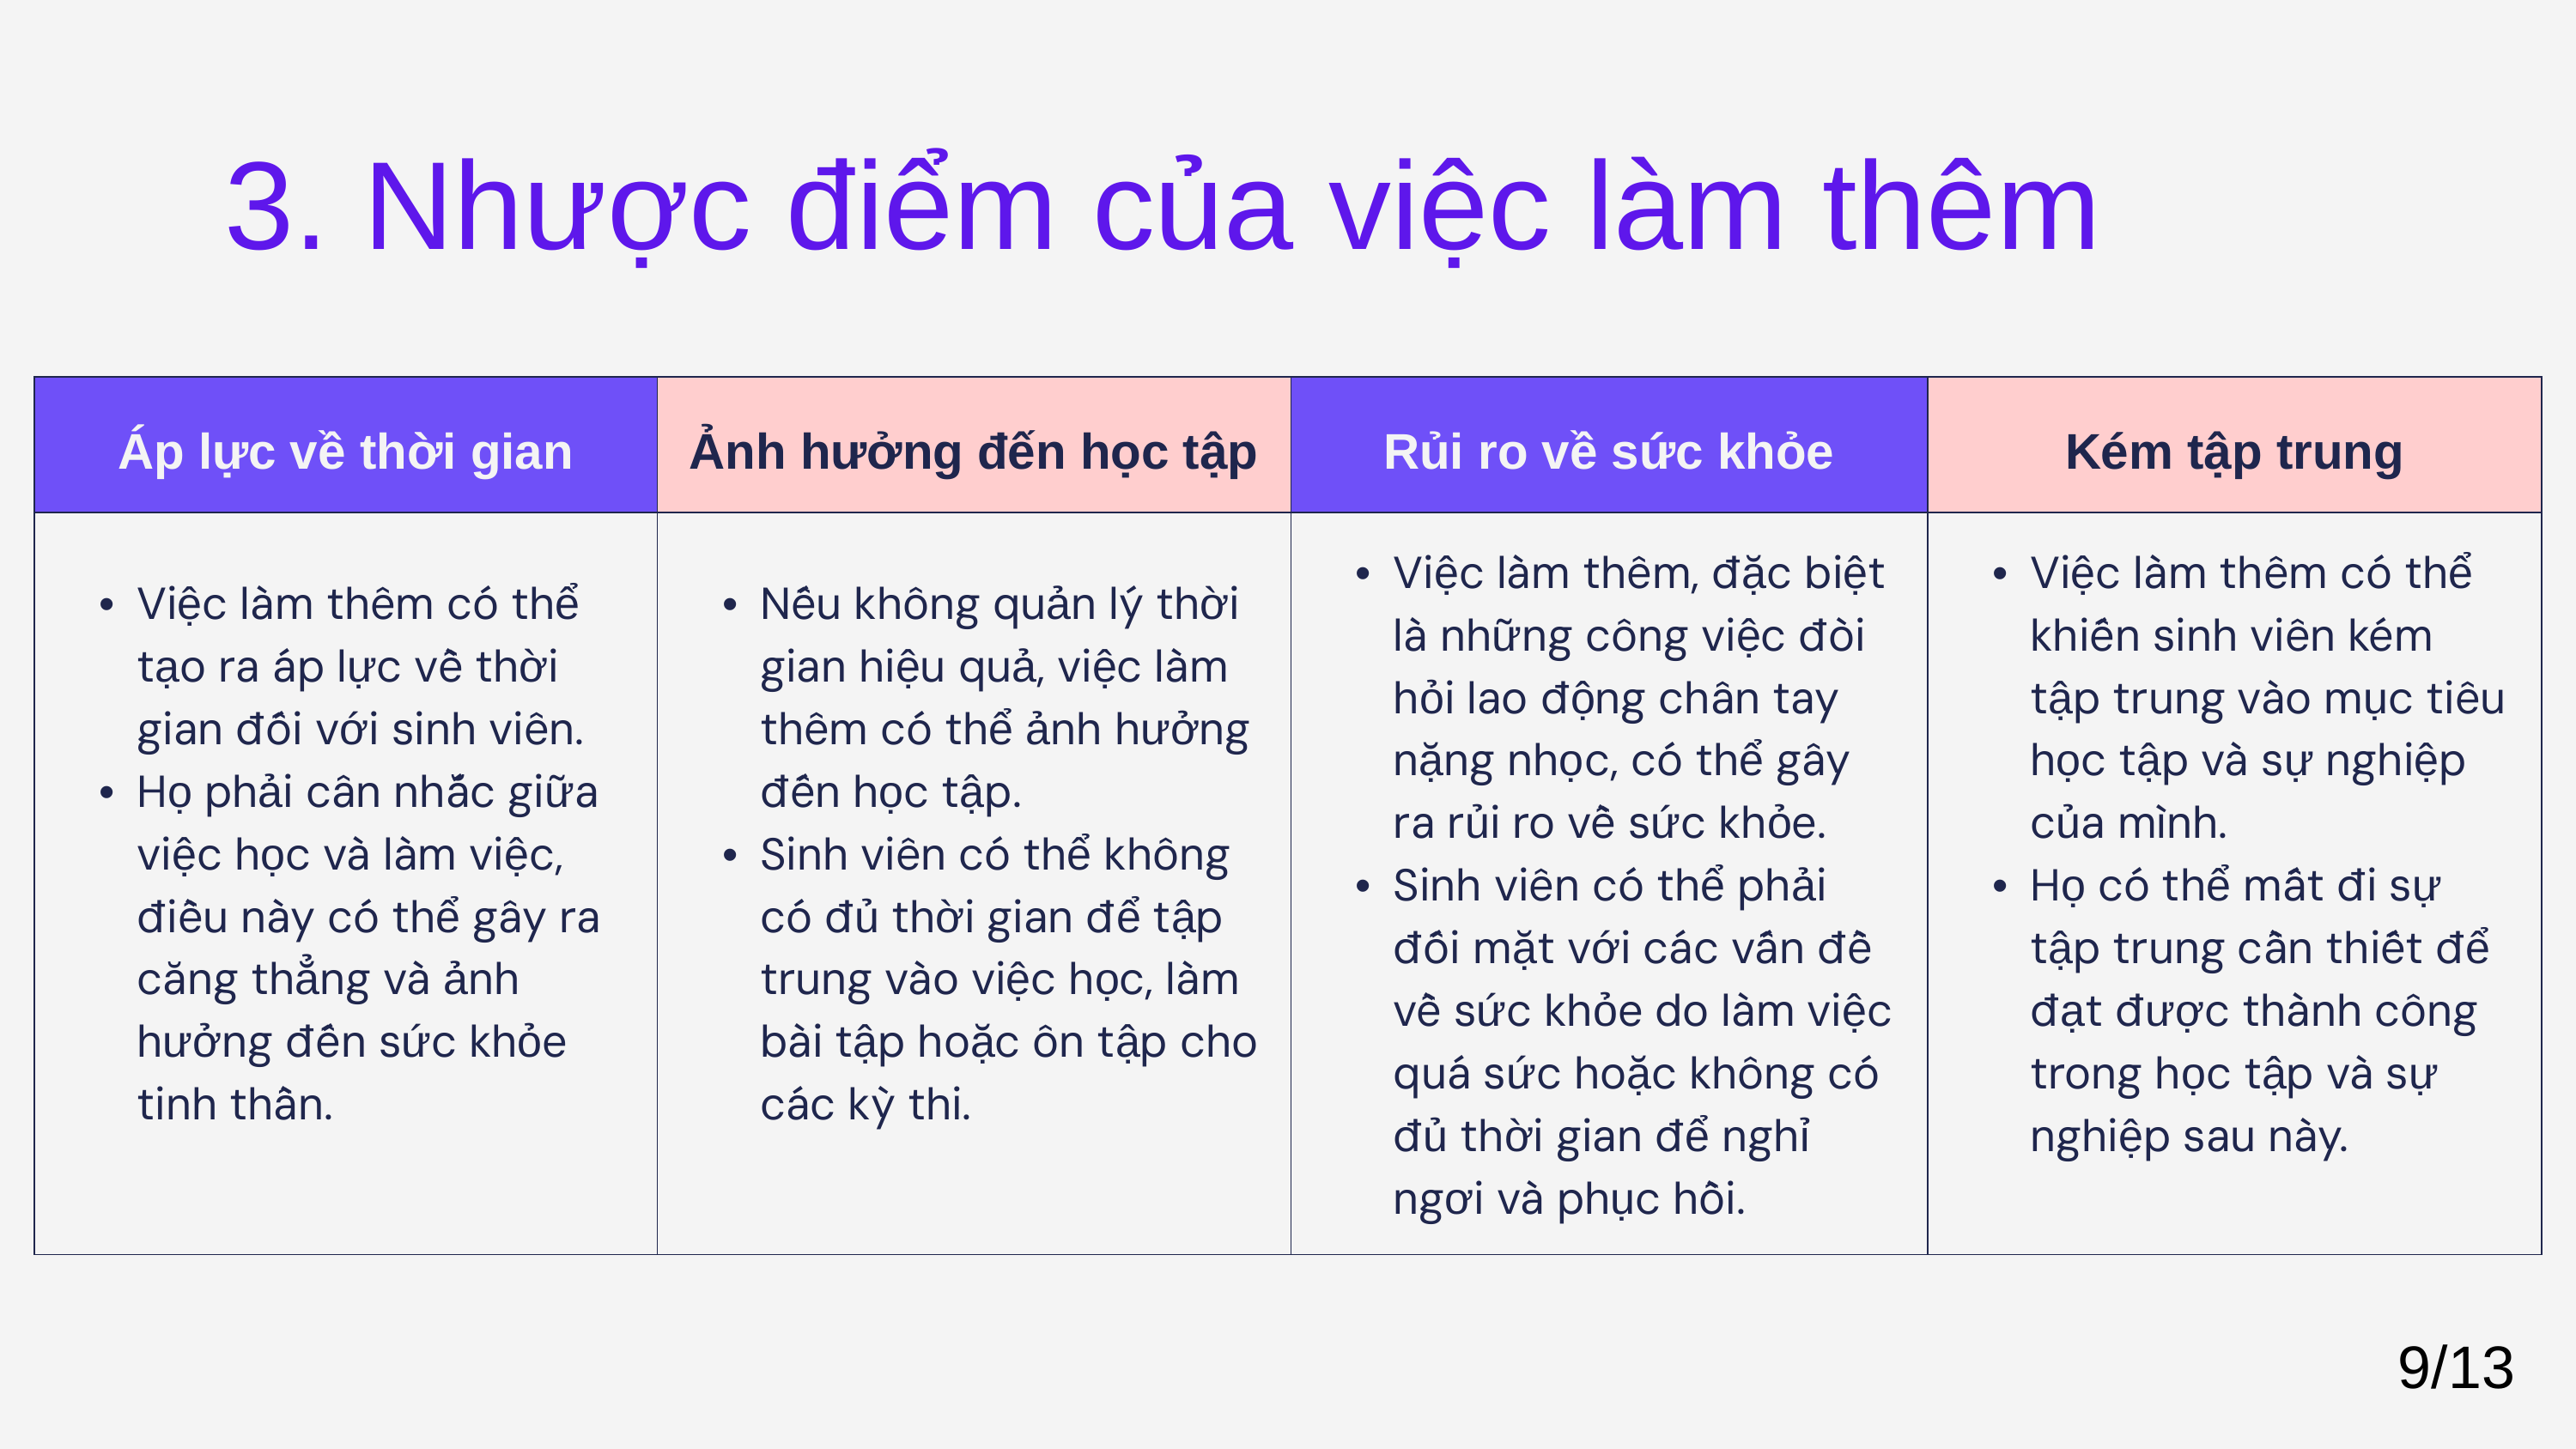

3. Nhược điểm của việc làm thêm
| Áp lực về thời gian | Ảnh hưởng đến học tập | Rủi ro về sức khỏe | Kém tập trung |
| --- | --- | --- | --- |
| Việc làm thêm có thể tạo ra áp lực về thời gian đối với sinh viên. Họ phải cân nhắc giữa việc học và làm việc, điều này có thể gây ra căng thẳng và ảnh hưởng đến sức khỏe tinh thần. | Nếu không quản lý thời gian hiệu quả, việc làm thêm có thể ảnh hưởng đến học tập. Sinh viên có thể không có đủ thời gian để tập trung vào việc học, làm bài tập hoặc ôn tập cho các kỳ thi. | Việc làm thêm, đặc biệt là những công việc đòi hỏi lao động chân tay nặng nhọc, có thể gây ra rủi ro về sức khỏe. Sinh viên có thể phải đối mặt với các vấn đề về sức khỏe do làm việc quá sức hoặc không có đủ thời gian để nghỉ ngơi và phục hồi. | Việc làm thêm có thể khiến sinh viên kém tập trung vào mục tiêu học tập và sự nghiệp của mình. Họ có thể mất đi sự tập trung cần thiết để đạt được thành công trong học tập và sự nghiệp sau này. |
9/13